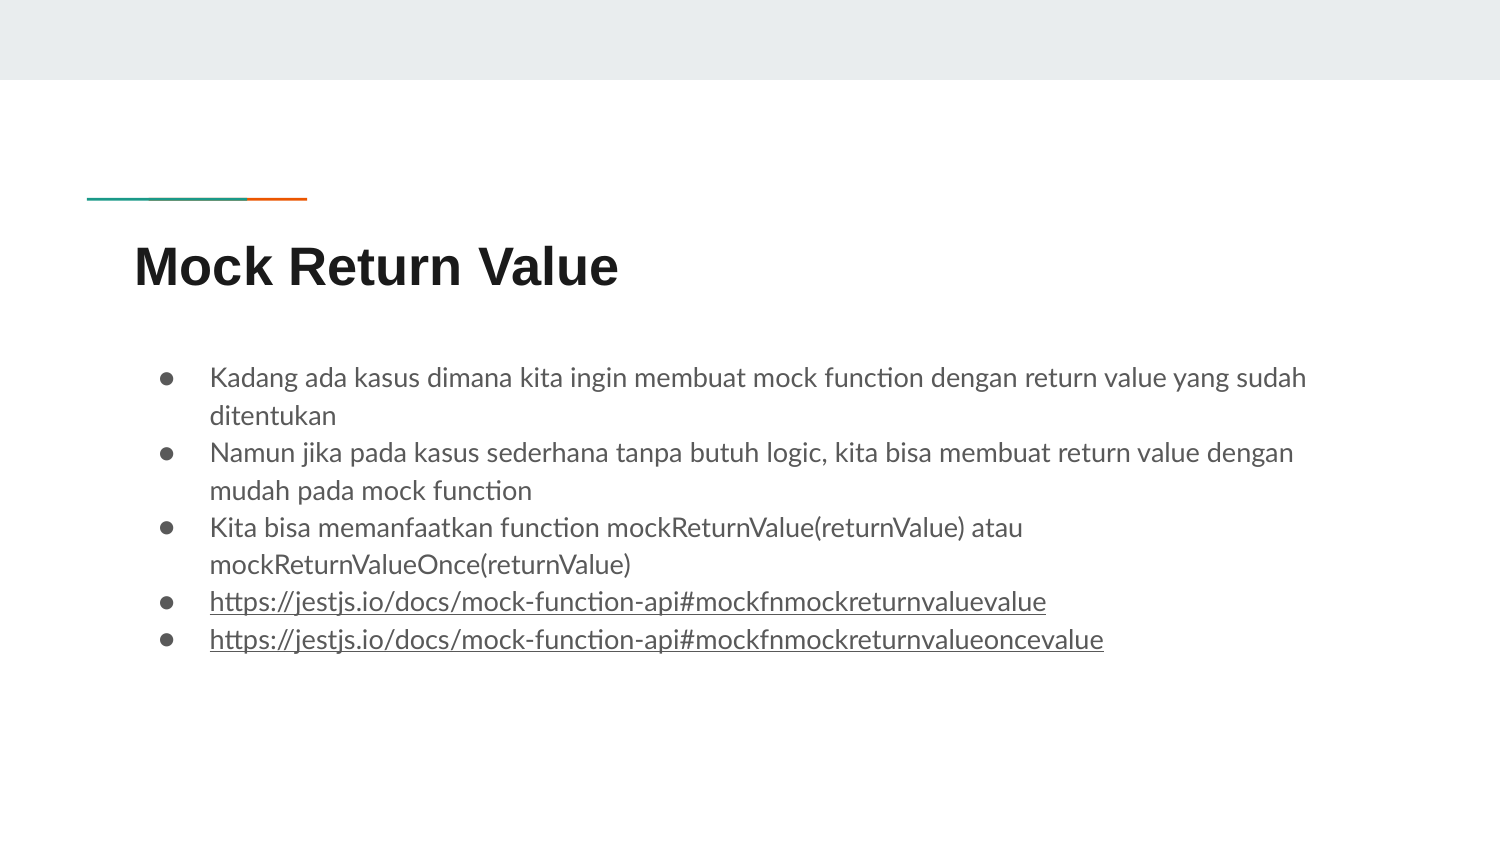

# Mock Return Value
Kadang ada kasus dimana kita ingin membuat mock function dengan return value yang sudah ditentukan
Namun jika pada kasus sederhana tanpa butuh logic, kita bisa membuat return value dengan mudah pada mock function
Kita bisa memanfaatkan function mockReturnValue(returnValue) atau mockReturnValueOnce(returnValue)
https://jestjs.io/docs/mock-function-api#mockfnmockreturnvaluevalue
https://jestjs.io/docs/mock-function-api#mockfnmockreturnvalueoncevalue